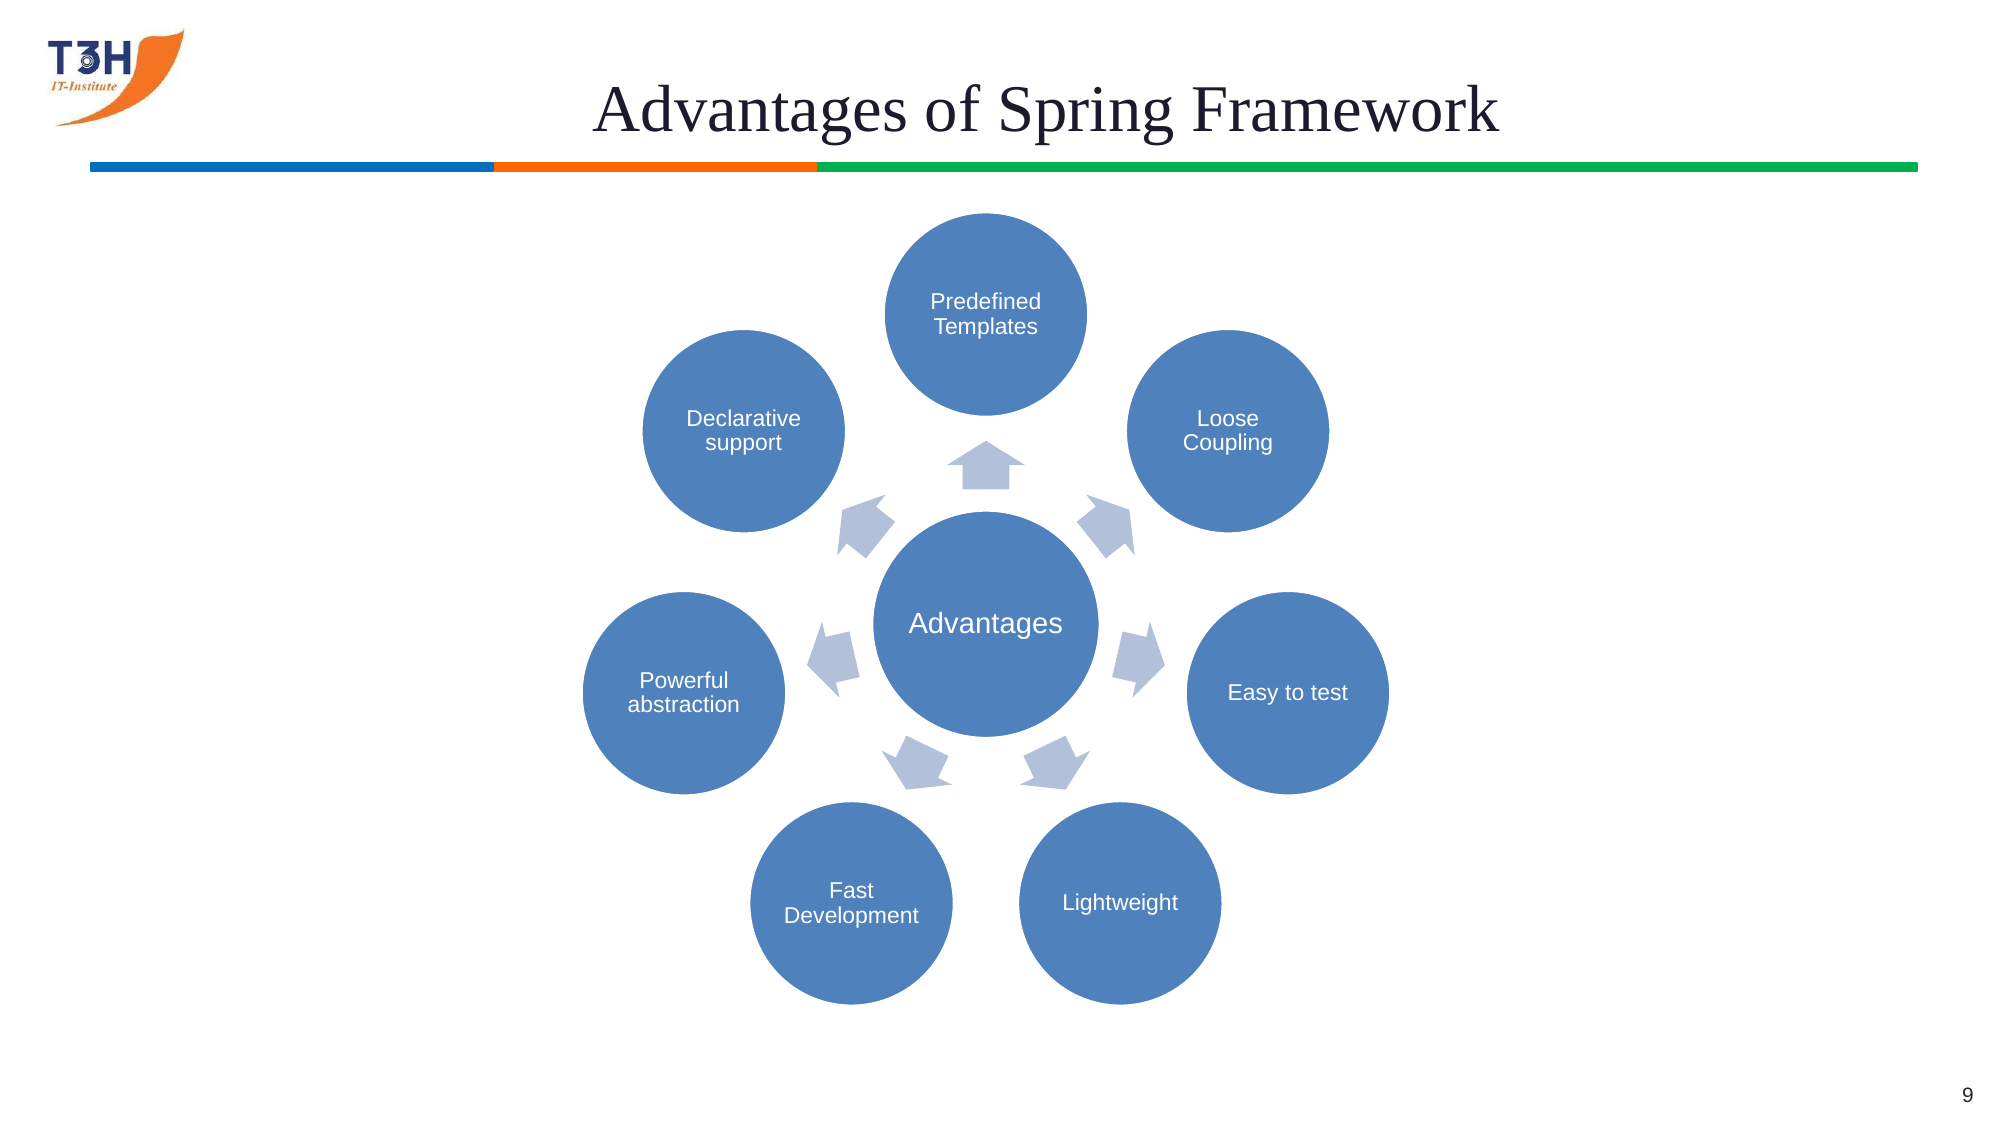

# Advantages of Spring Framework
Advantages

Predefined Templates

Loose Coupling

Easy to test

Lightweight

Fast Development

Powerful abstraction

Declarative support
1
2
3
9